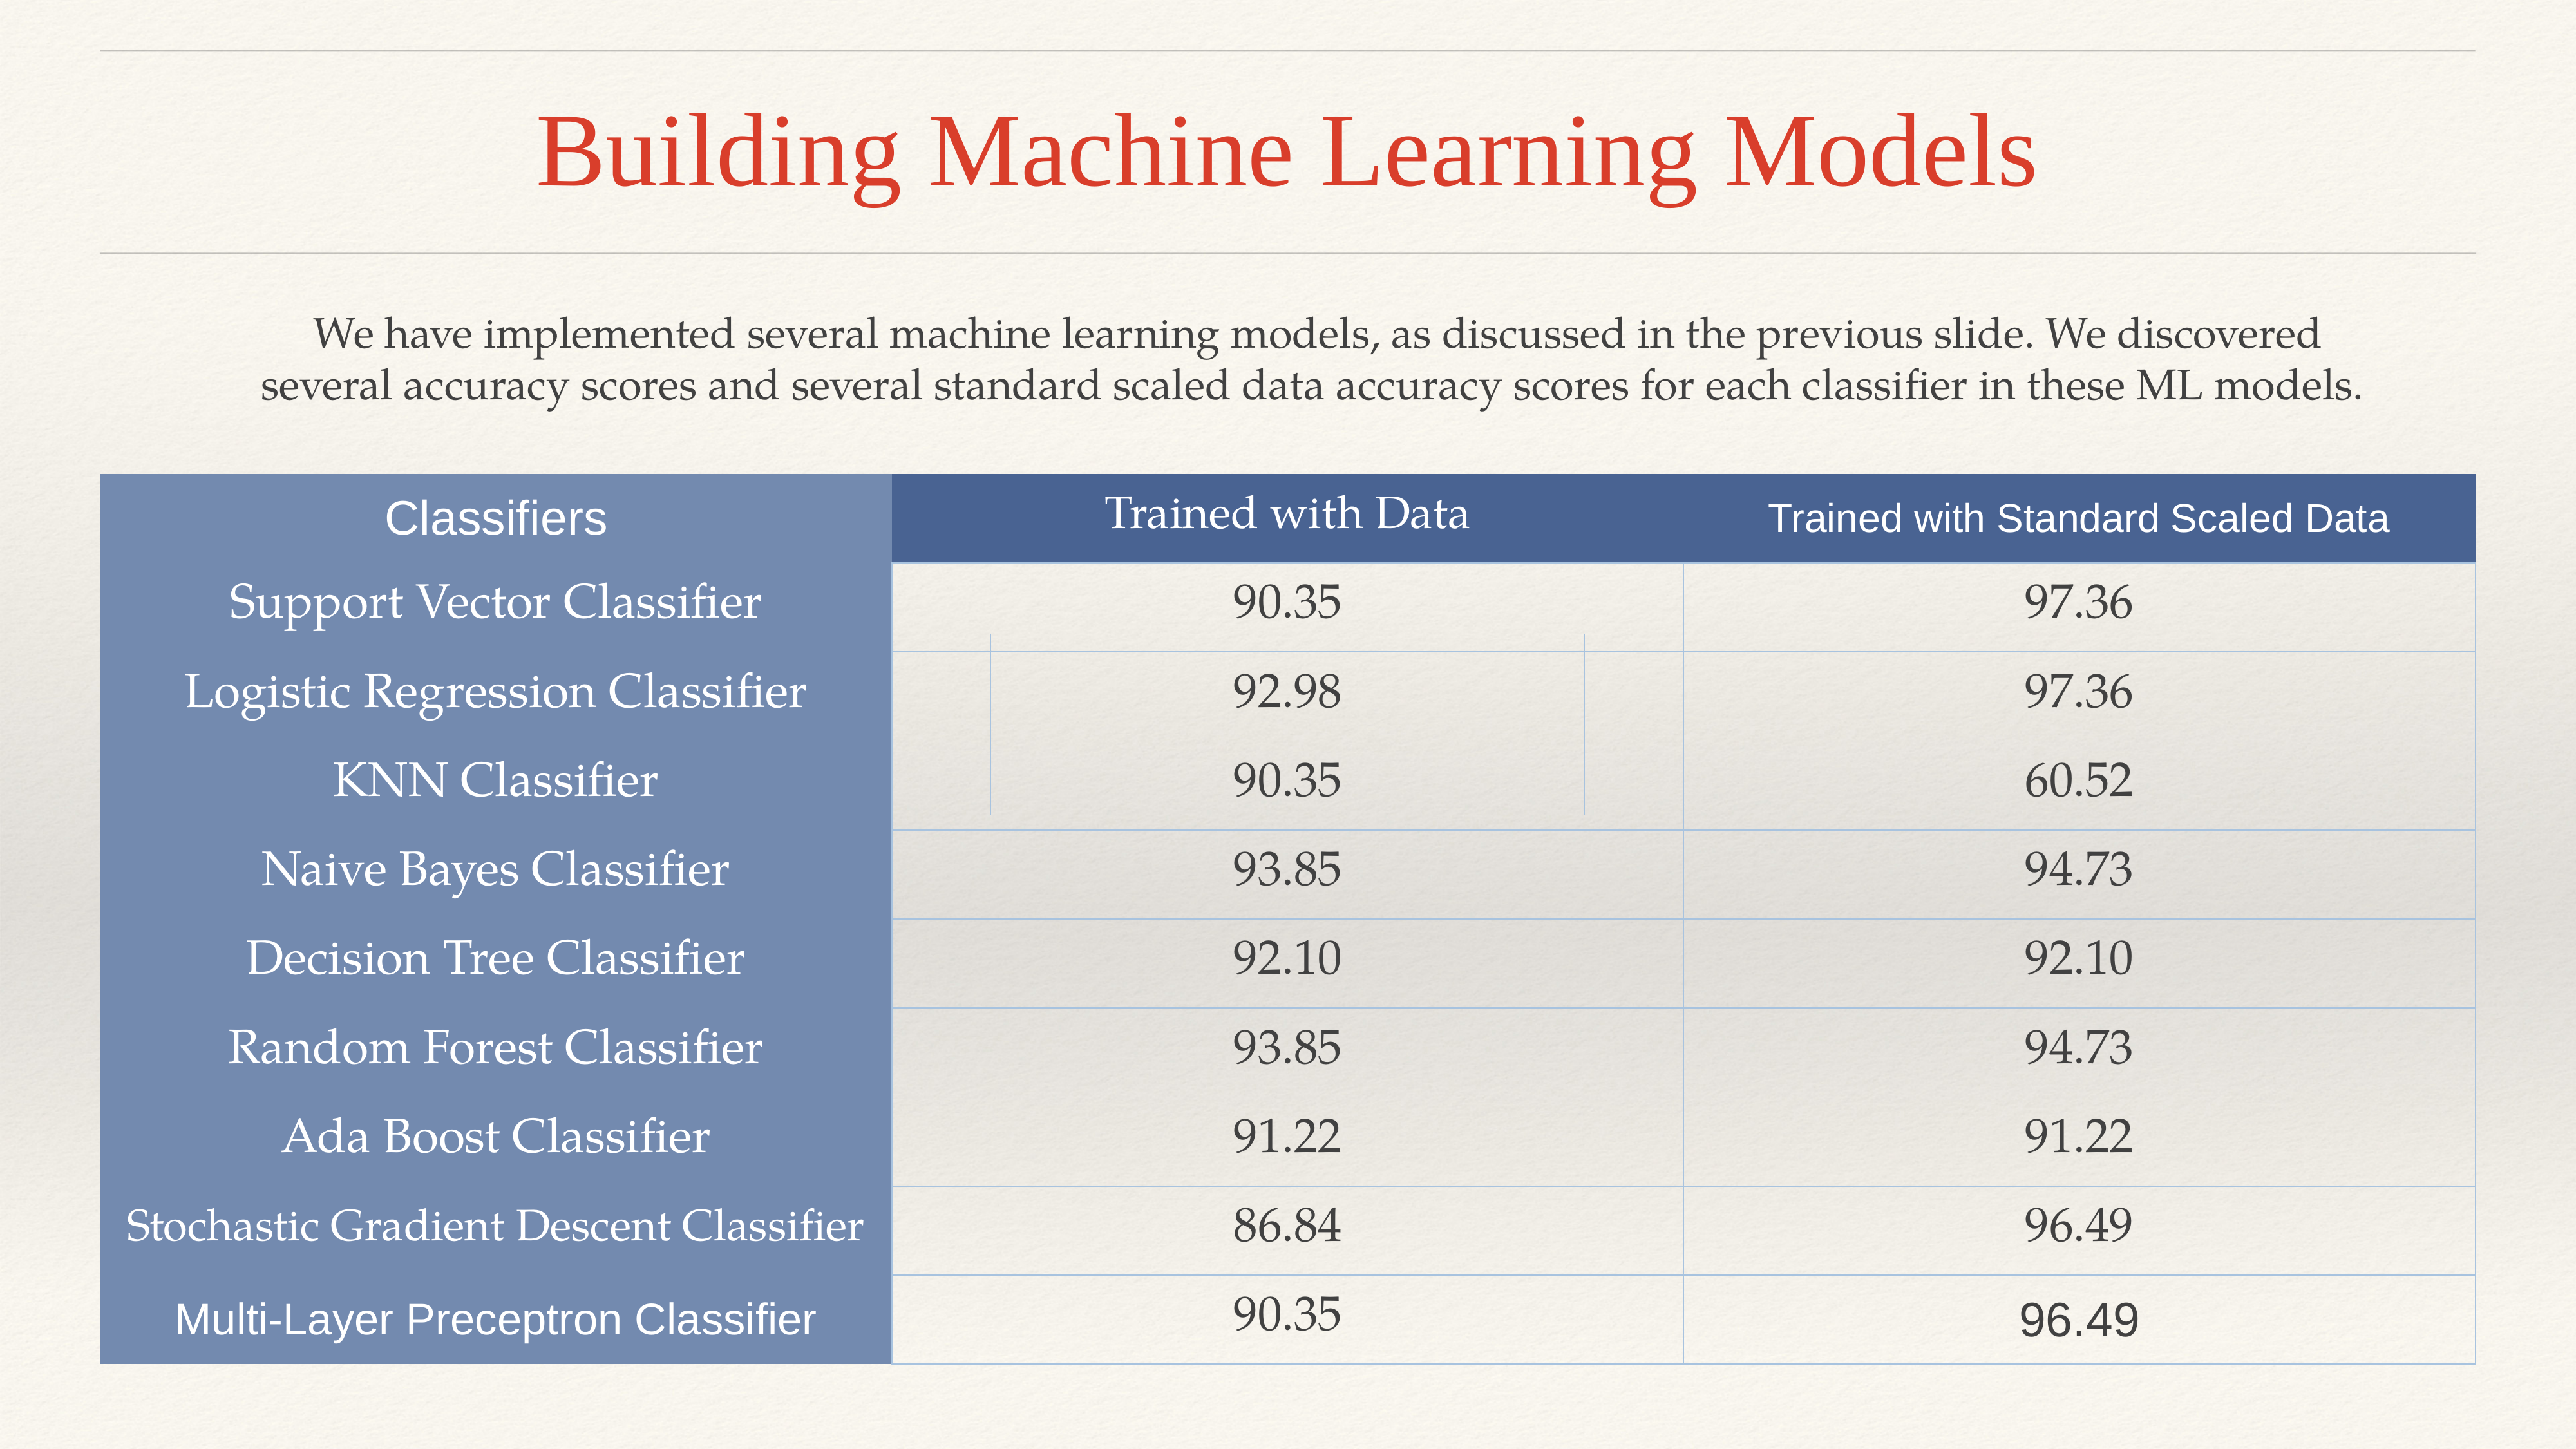

# Building Machine Learning Models
We have implemented several machine learning models, as discussed in the previous slide. We discovered several accuracy scores and several standard scaled data accuracy scores for each classifier in these ML models.
| Classifiers | Trained with Data | Trained with Standard Scaled Data |
| --- | --- | --- |
| Support Vector Classifier | 90.35 | 97.36 |
| Logistic Regression Classifier | 92.98 | 97.36 |
| KNN Classifier | 90.35 | 60.52 |
| Naive Bayes Classifier | 93.85 | 94.73 |
| Decision Tree Classifier | 92.10 | 92.10 |
| Random Forest Classifier | 93.85 | 94.73 |
| Ada Boost Classifier | 91.22 | 91.22 |
| Stochastic Gradient Descent Classifier | 86.84 | 96.49 |
| Multi-Layer Preceptron Classifier | 90.35 | 96.49 |
|  |
| --- |